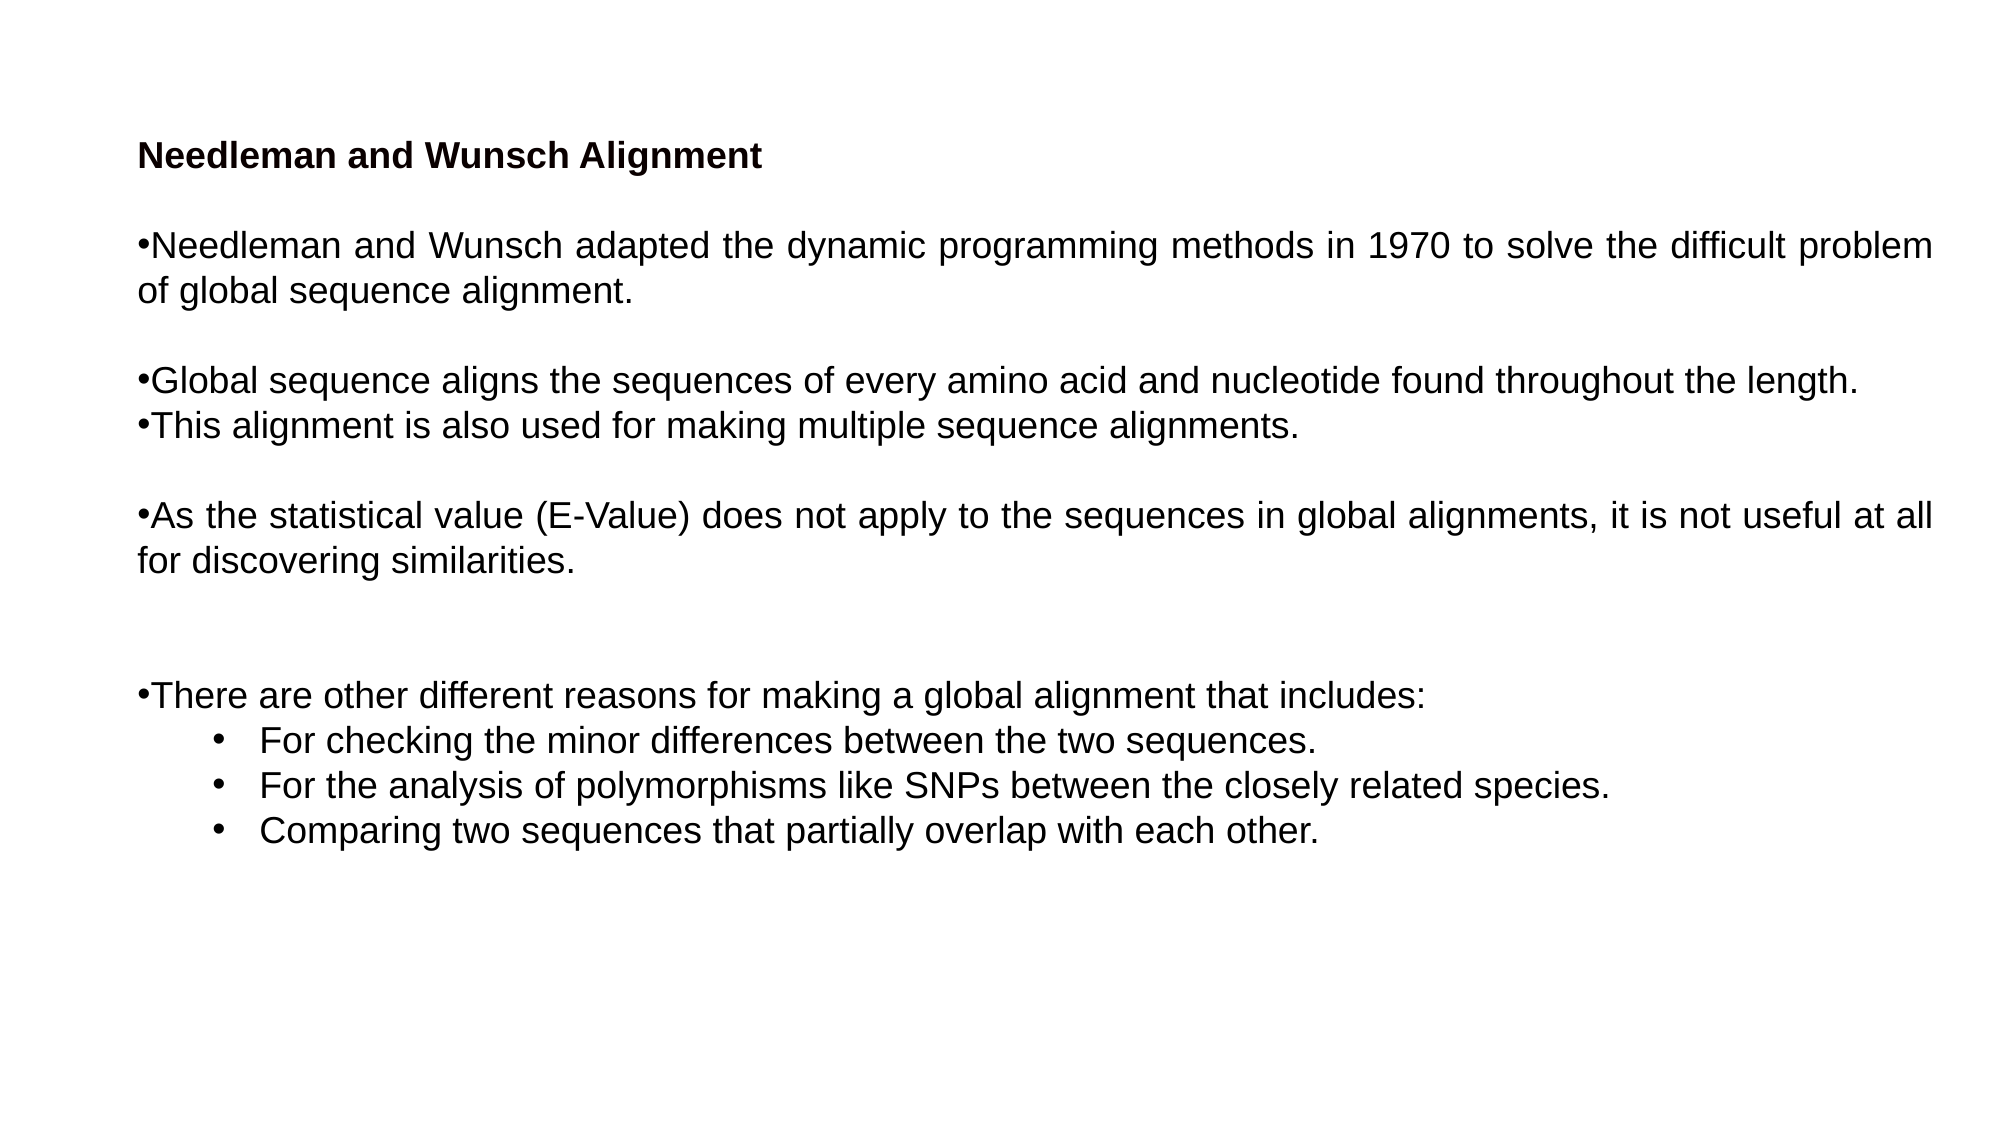

Needleman and Wunsch Alignment

Needleman and Wunsch adapted the dynamic programming methods in 1970 to solve the difficult problem of global sequence alignment.

Global sequence aligns the sequences of every amino acid and nucleotide found throughout the length.
This alignment is also used for making multiple sequence alignments.

As the statistical value (E-Value) does not apply to the sequences in global alignments, it is not useful at all for discovering similarities.

There are other different reasons for making a global alignment that includes:
For checking the minor differences between the two sequences.
For the analysis of polymorphisms like SNPs between the closely related species.
Comparing two sequences that partially overlap with each other.